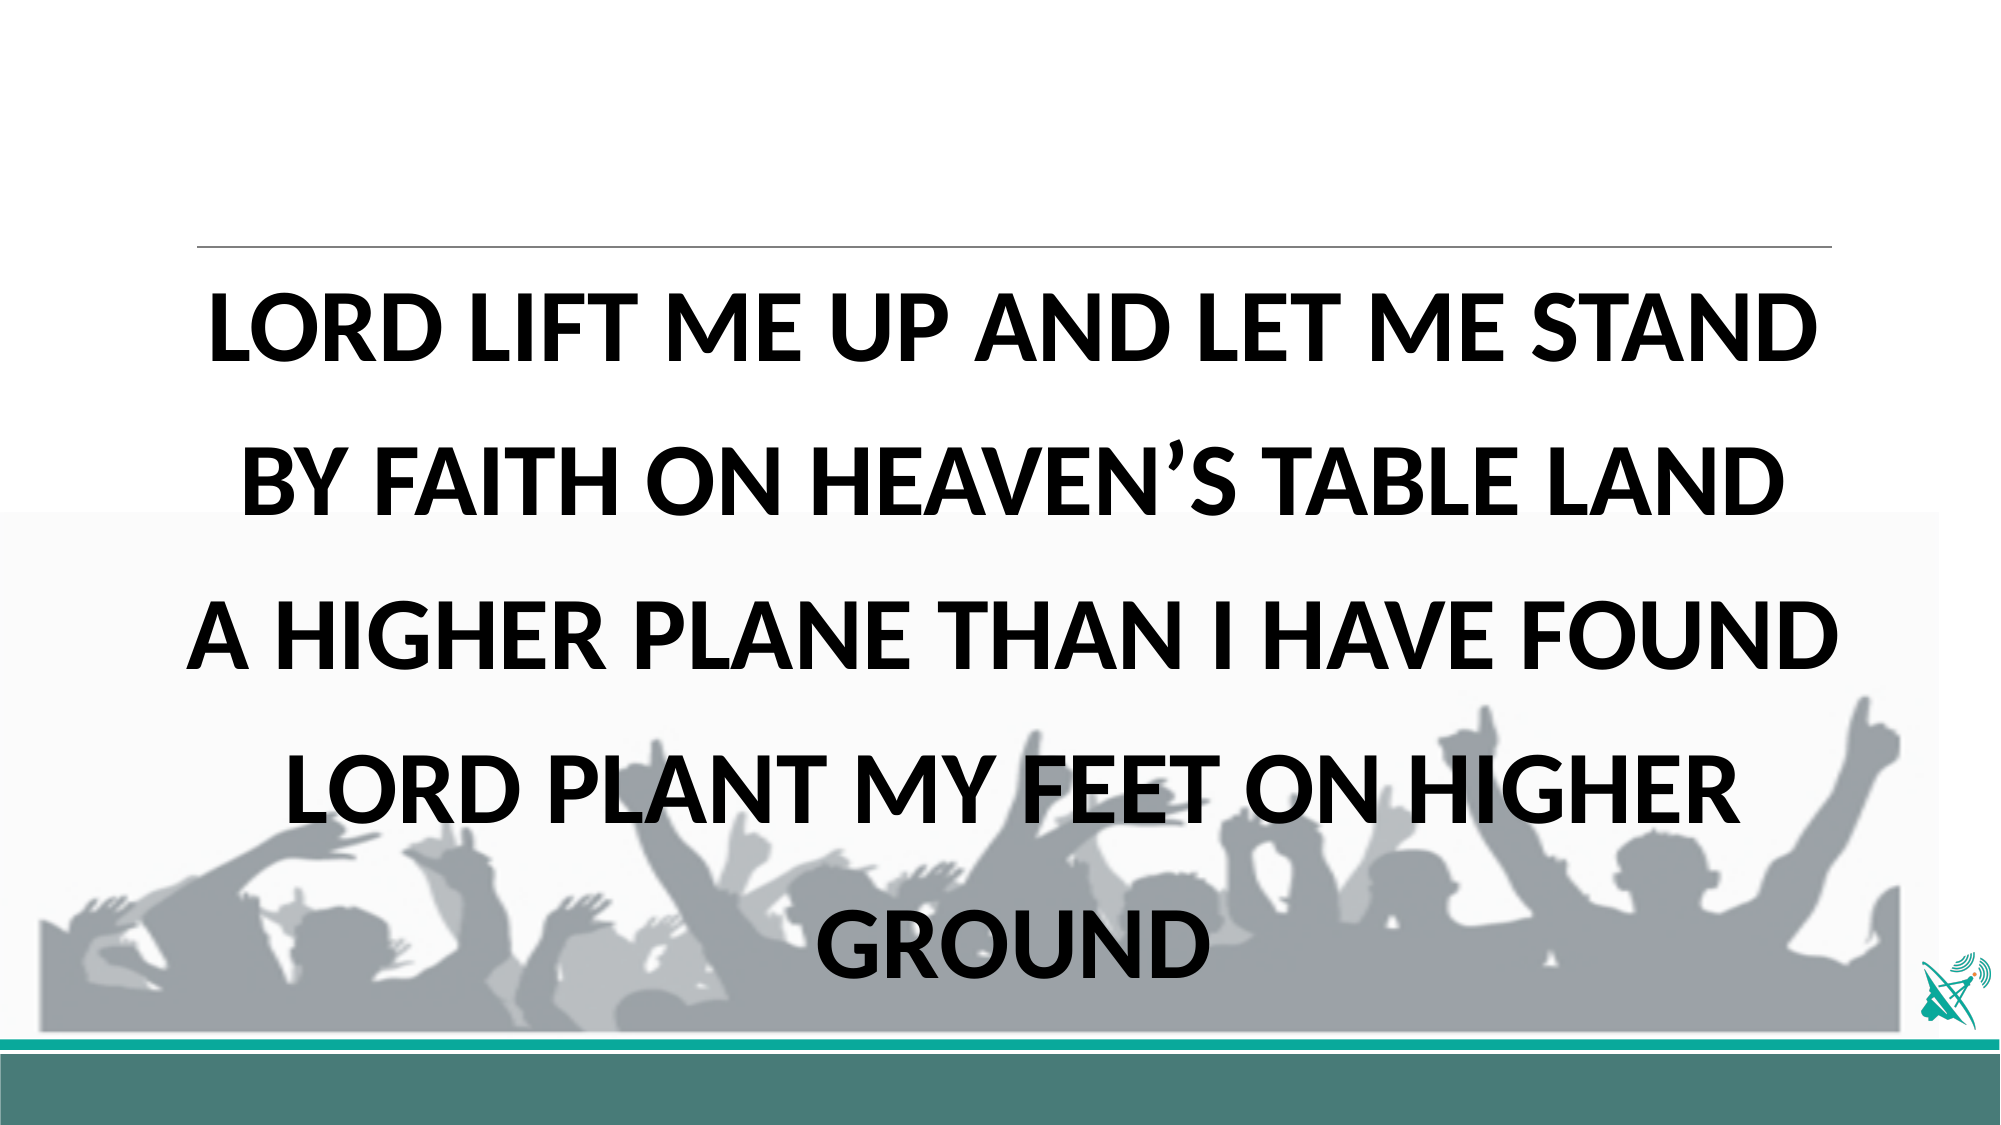

LORD LIFT ME UP AND LET ME STAND
BY FAITH ON HEAVEN’S TABLE LAND
A HIGHER PLANE THAN I HAVE FOUND
LORD PLANT MY FEET ON HIGHER
GROUND